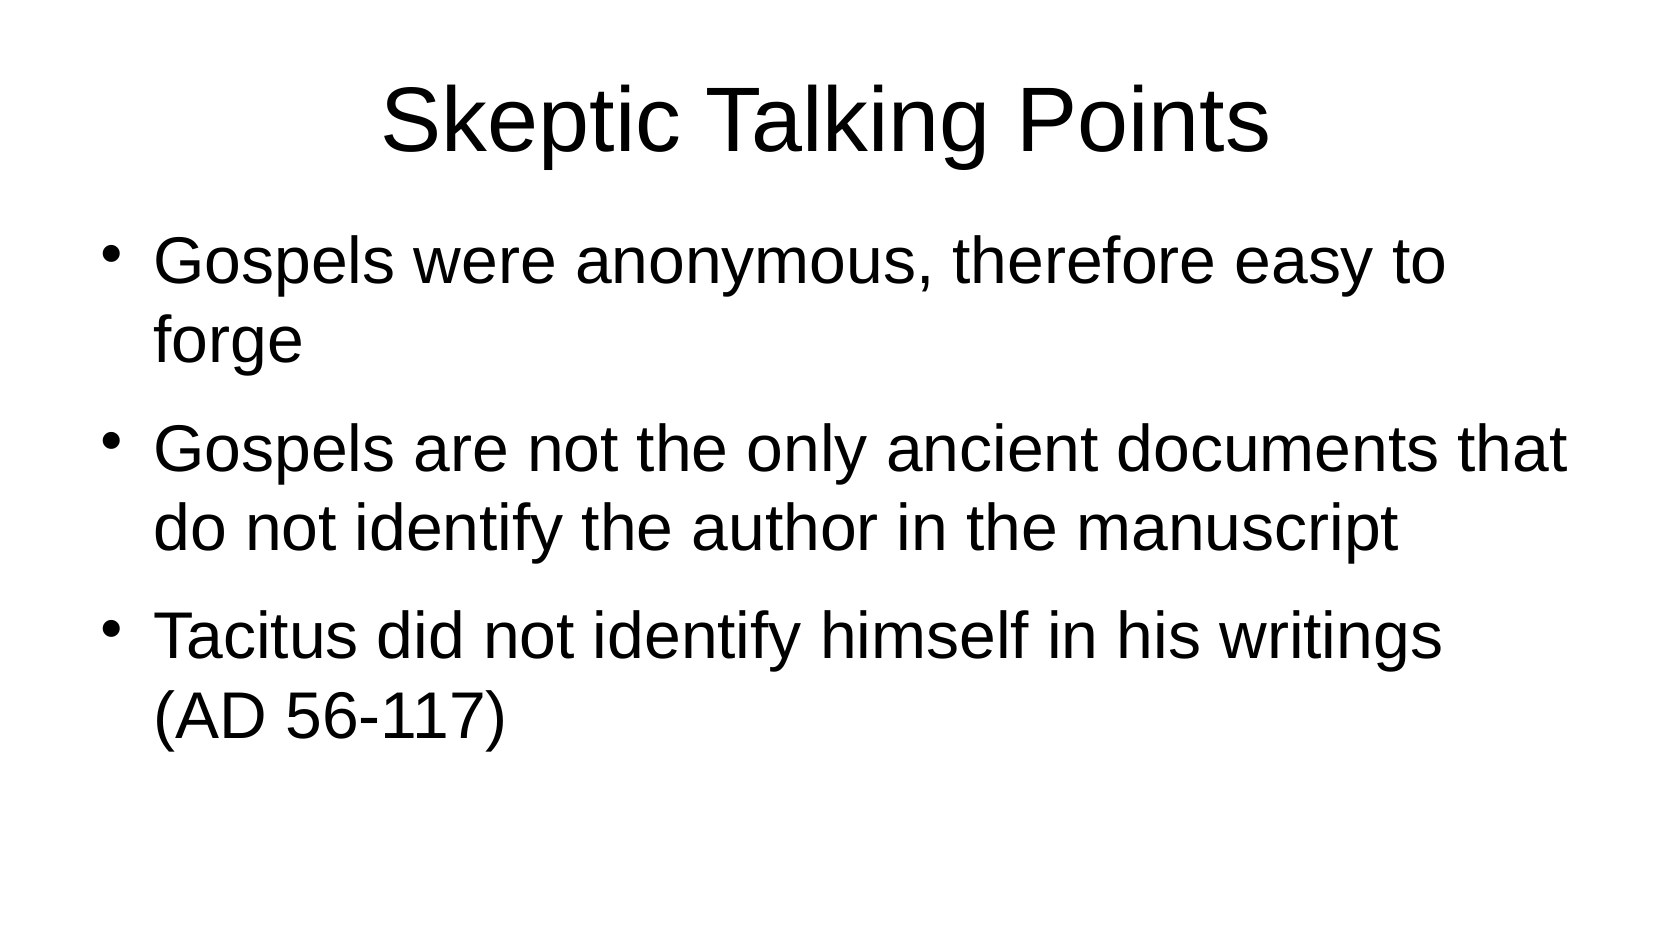

# Skeptic Talking Points
Gospels were anonymous, therefore easy to forge
Gospels are not the only ancient documents that do not identify the author in the manuscript
Tacitus did not identify himself in his writings (AD 56-117)